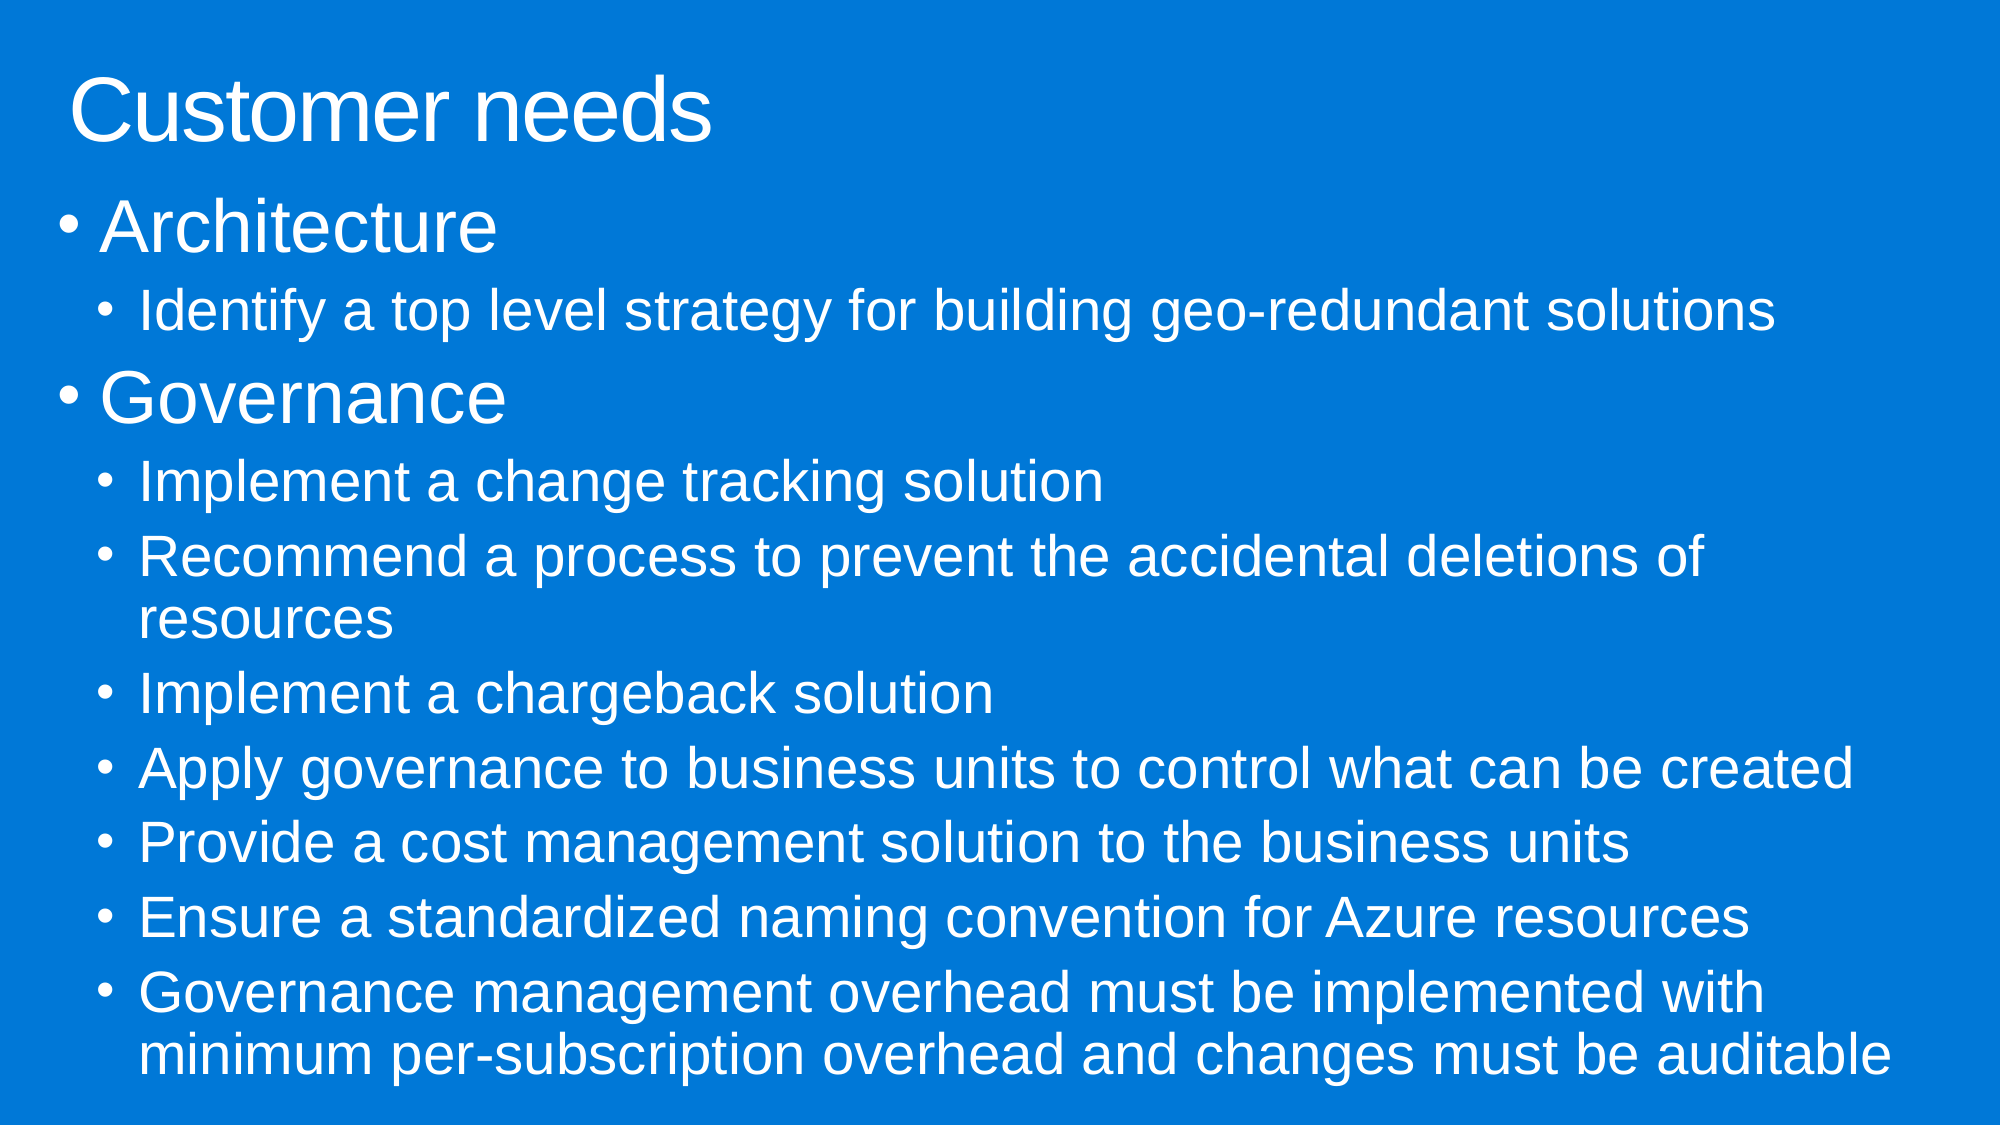

# Customer needs
Architecture
Identify a top level strategy for building geo-redundant solutions
Governance
Implement a change tracking solution
Recommend a process to prevent the accidental deletions of resources
Implement a chargeback solution
Apply governance to business units to control what can be created
Provide a cost management solution to the business units
Ensure a standardized naming convention for Azure resources
Governance management overhead must be implemented with minimum per-subscription overhead and changes must be auditable